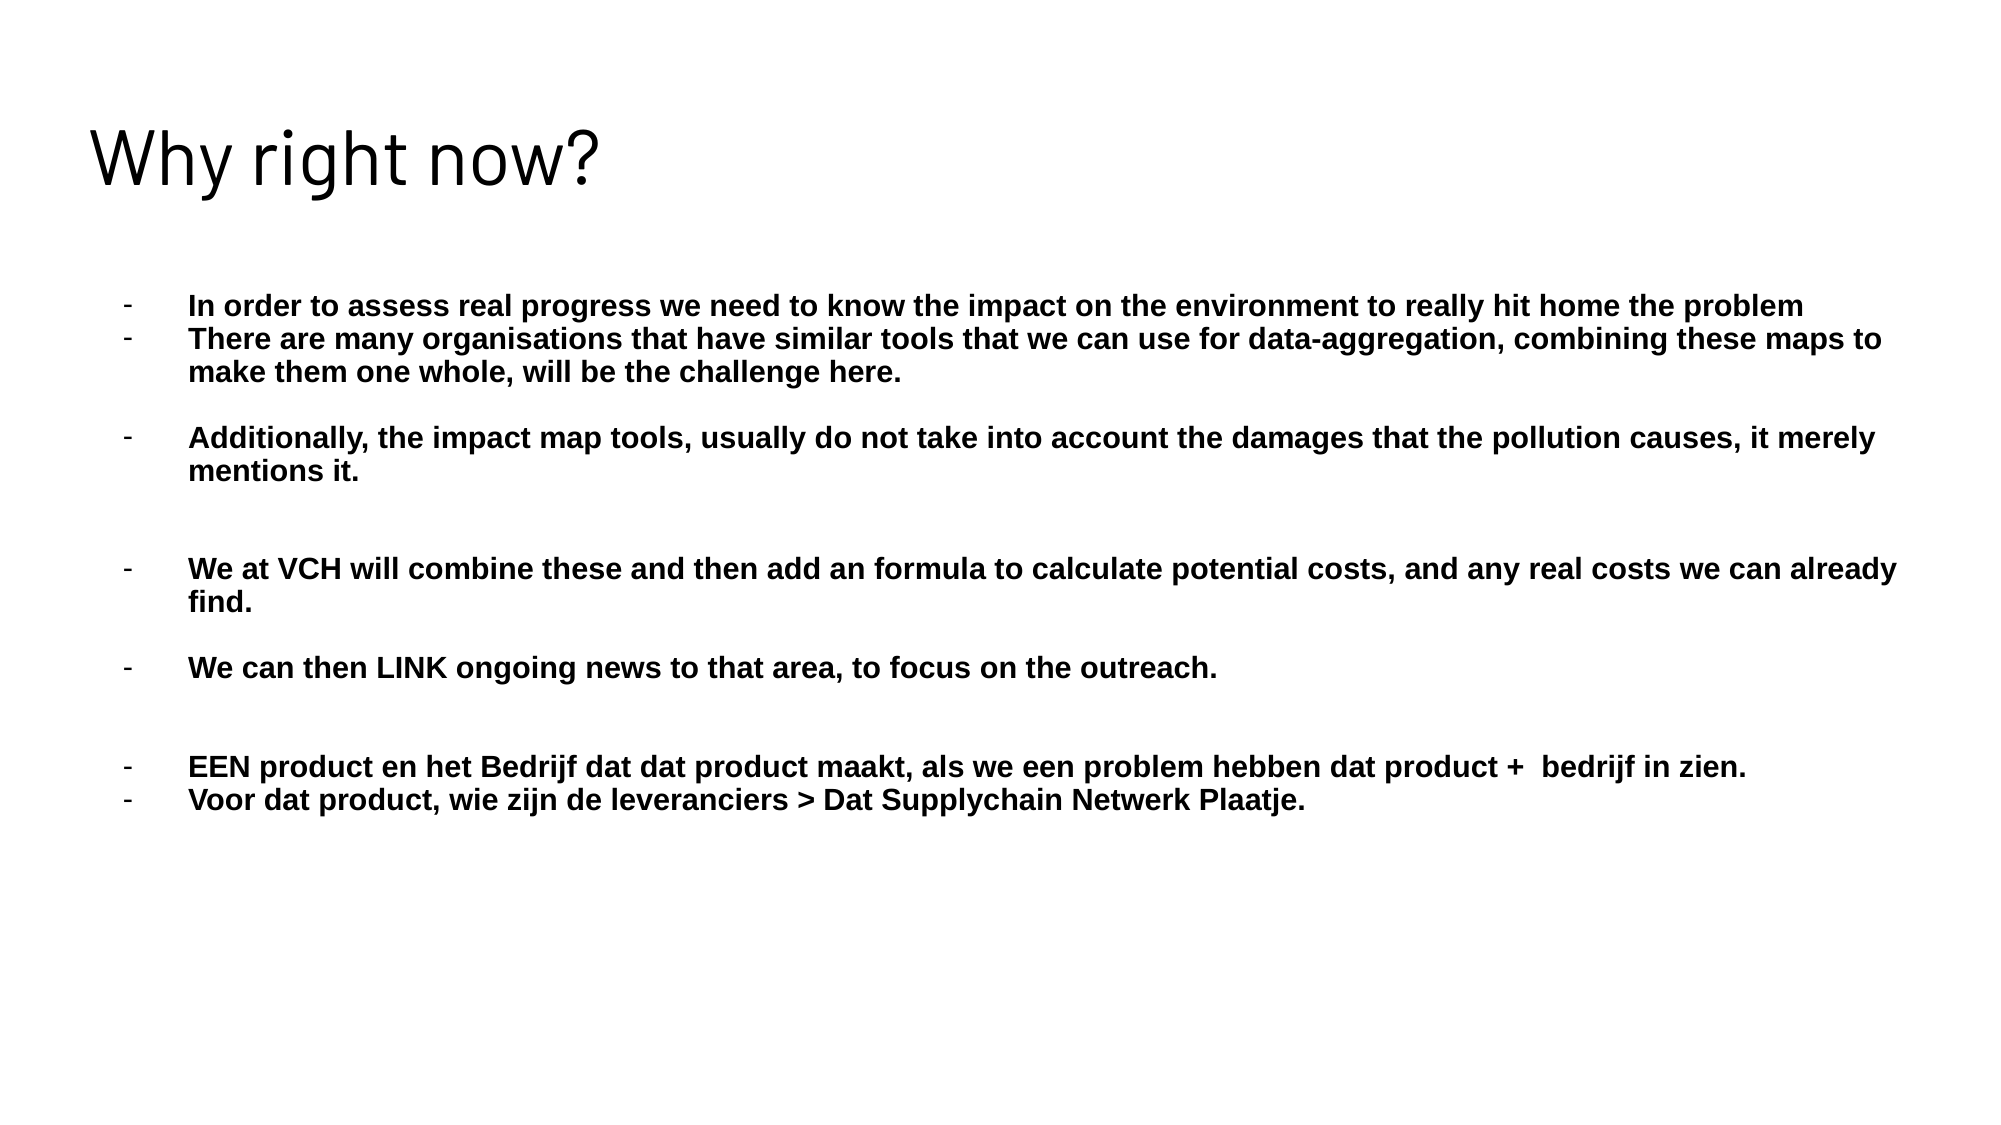

# Why right now?
In order to assess real progress we need to know the impact on the environment to really hit home the problem
There are many organisations that have similar tools that we can use for data-aggregation, combining these maps to make them one whole, will be the challenge here.

Additionally, the impact map tools, usually do not take into account the damages that the pollution causes, it merely mentions it.

We at VCH will combine these and then add an formula to calculate potential costs, and any real costs we can already find.

We can then LINK ongoing news to that area, to focus on the outreach.

EEN product en het Bedrijf dat dat product maakt, als we een problem hebben dat product +  bedrijf in zien.
Voor dat product, wie zijn de leveranciers > Dat Supplychain Netwerk Plaatje.